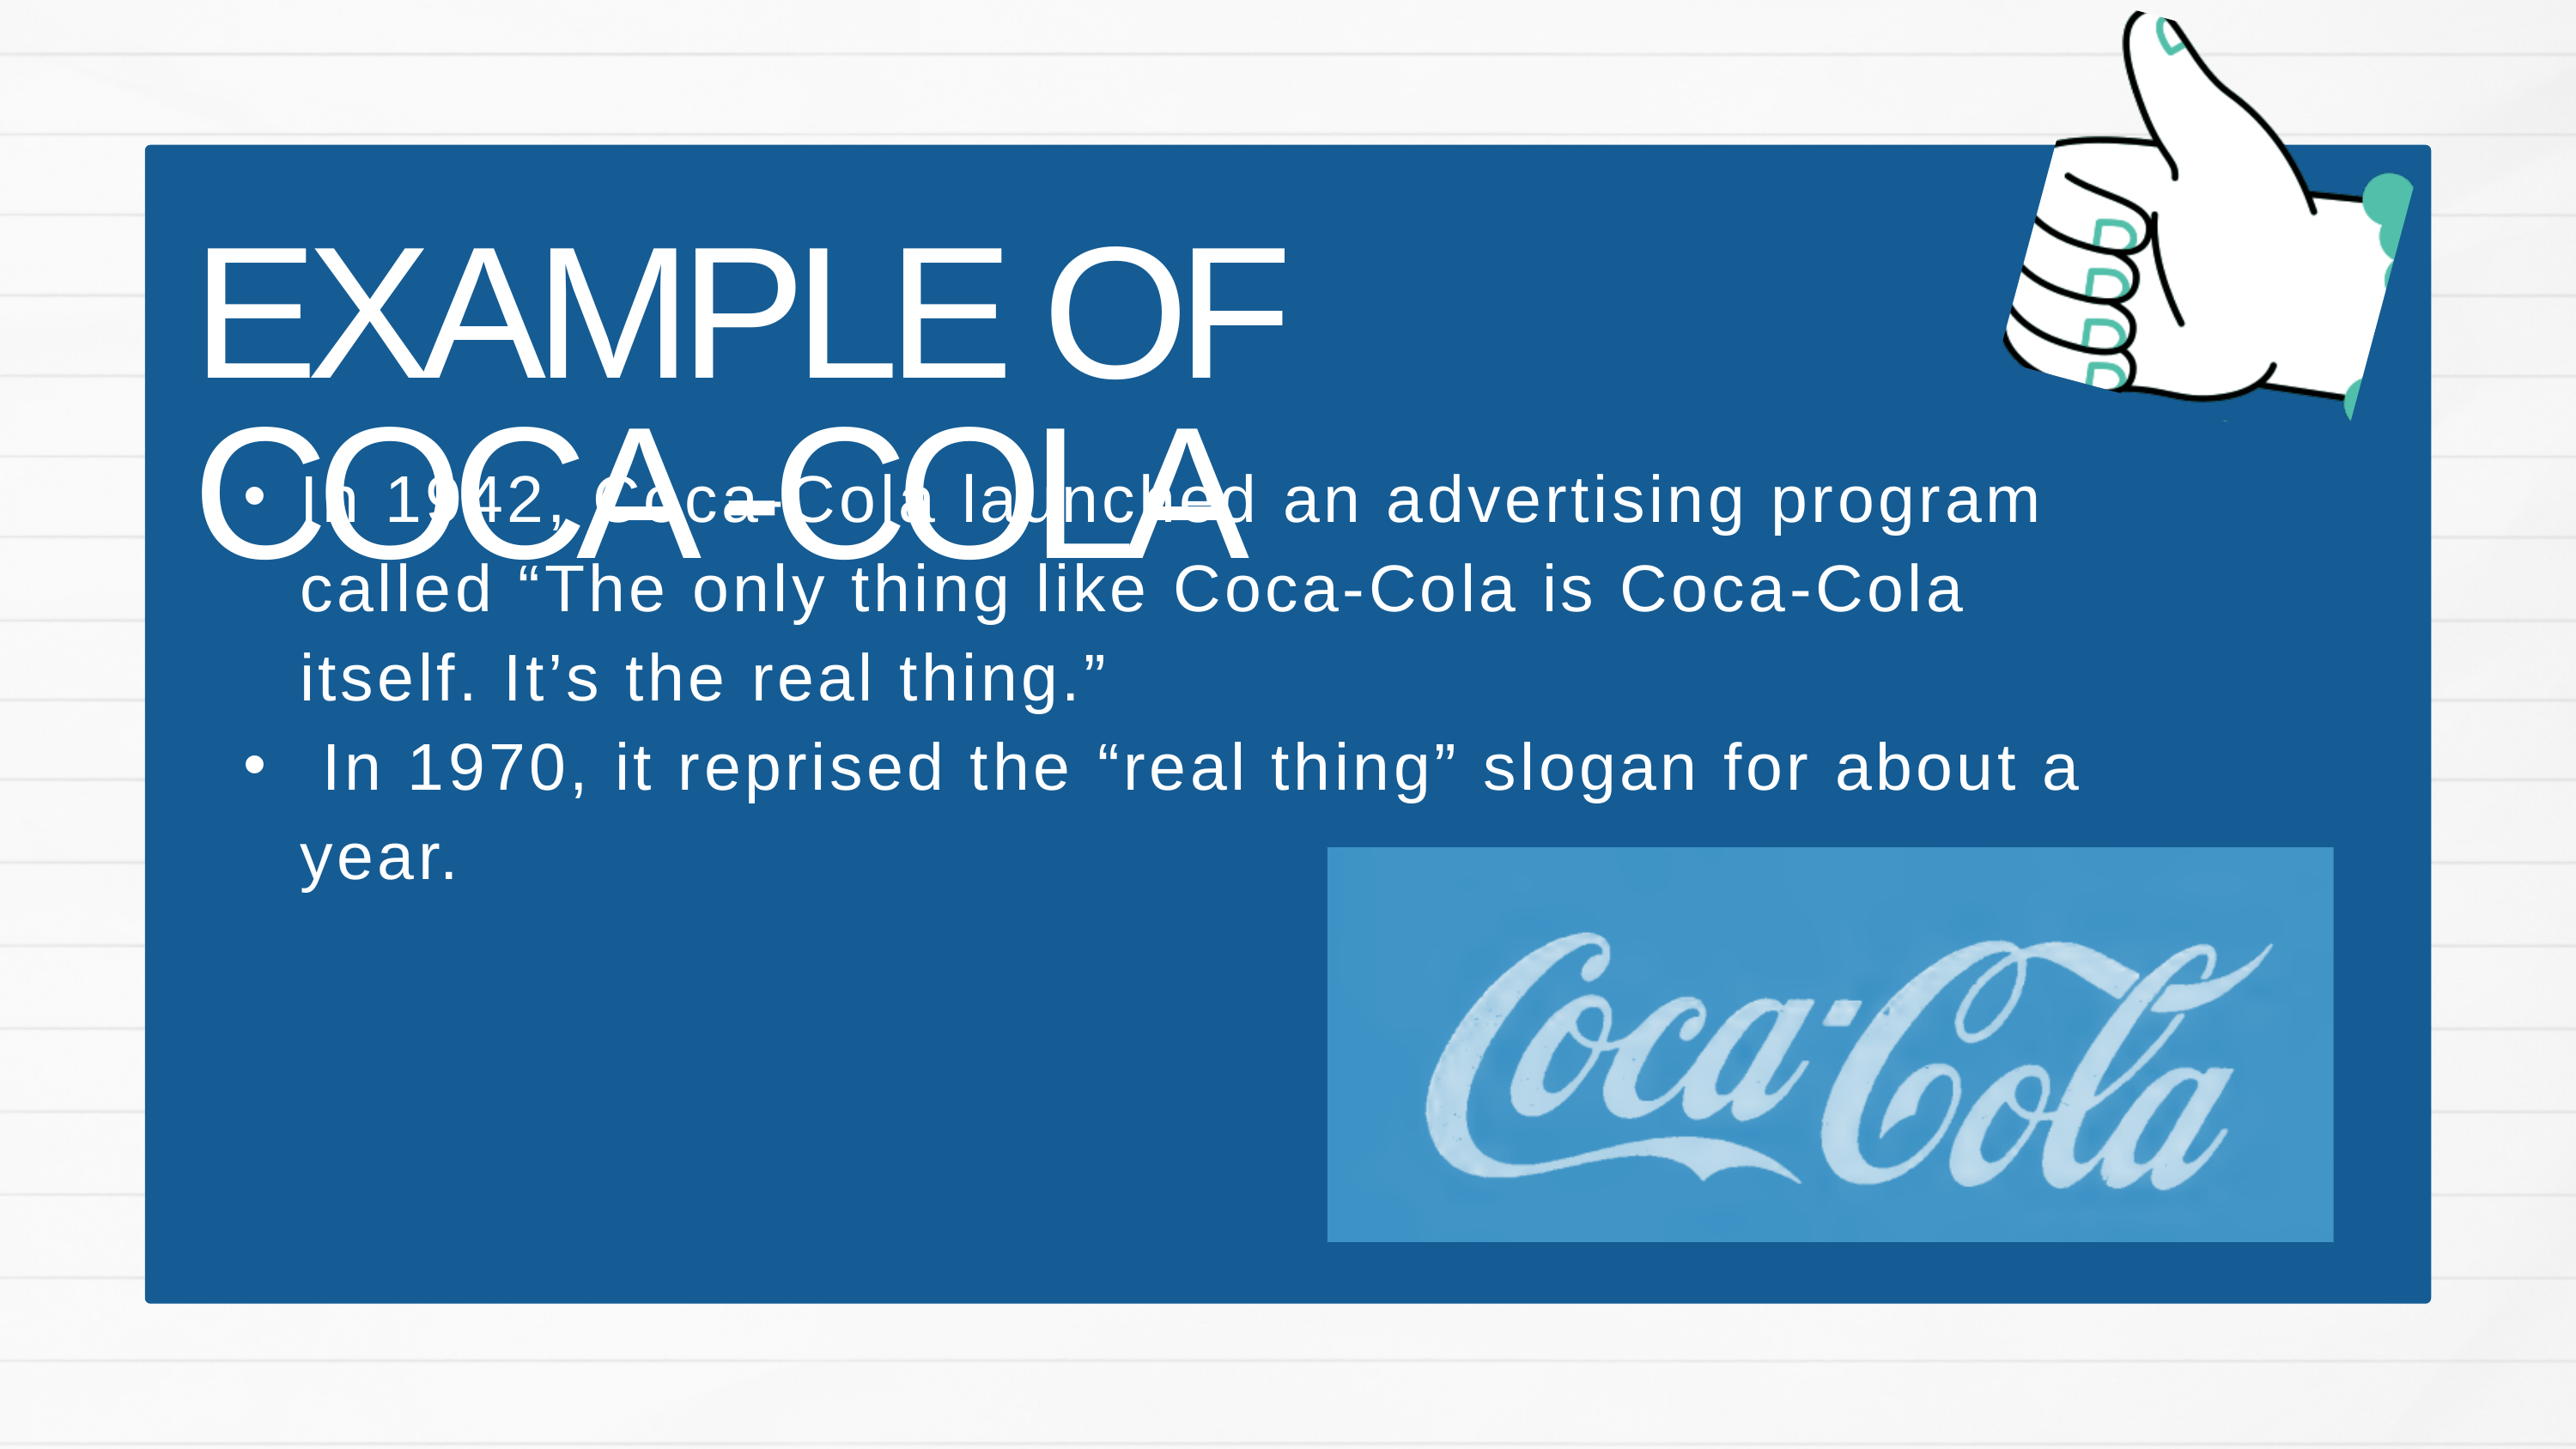

EXAMPLE OF COCA -COLA
In 1942, Coca-Cola launched an advertising program called “The only thing like Coca-Cola is Coca-Cola itself. It’s the real thing.”
 In 1970, it reprised the “real thing” slogan for about a year.